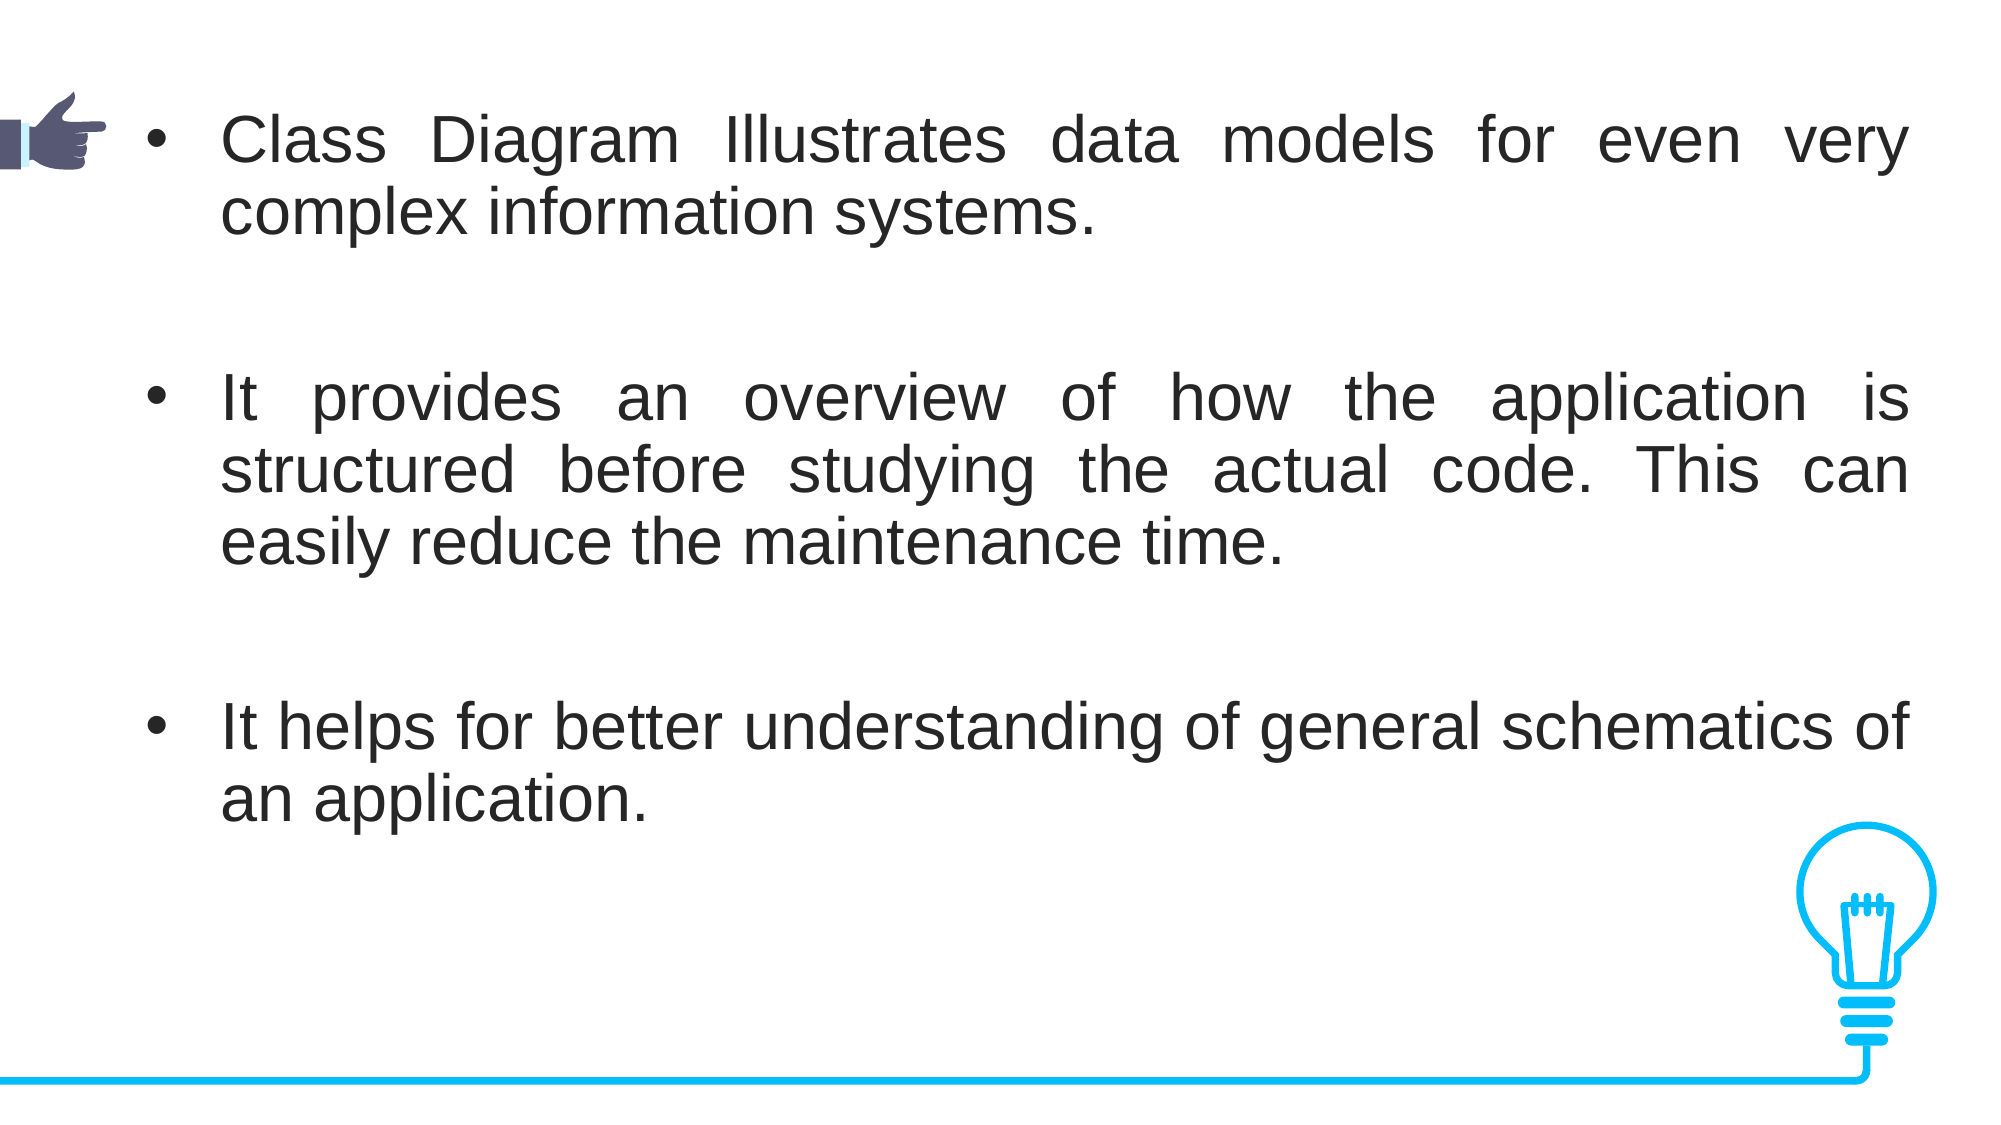

Class Diagram Illustrates data models for even very complex information systems.

It provides an overview of how the application is structured before studying the actual code. This can easily reduce the maintenance time.

It helps for better understanding of general schematics of an application.